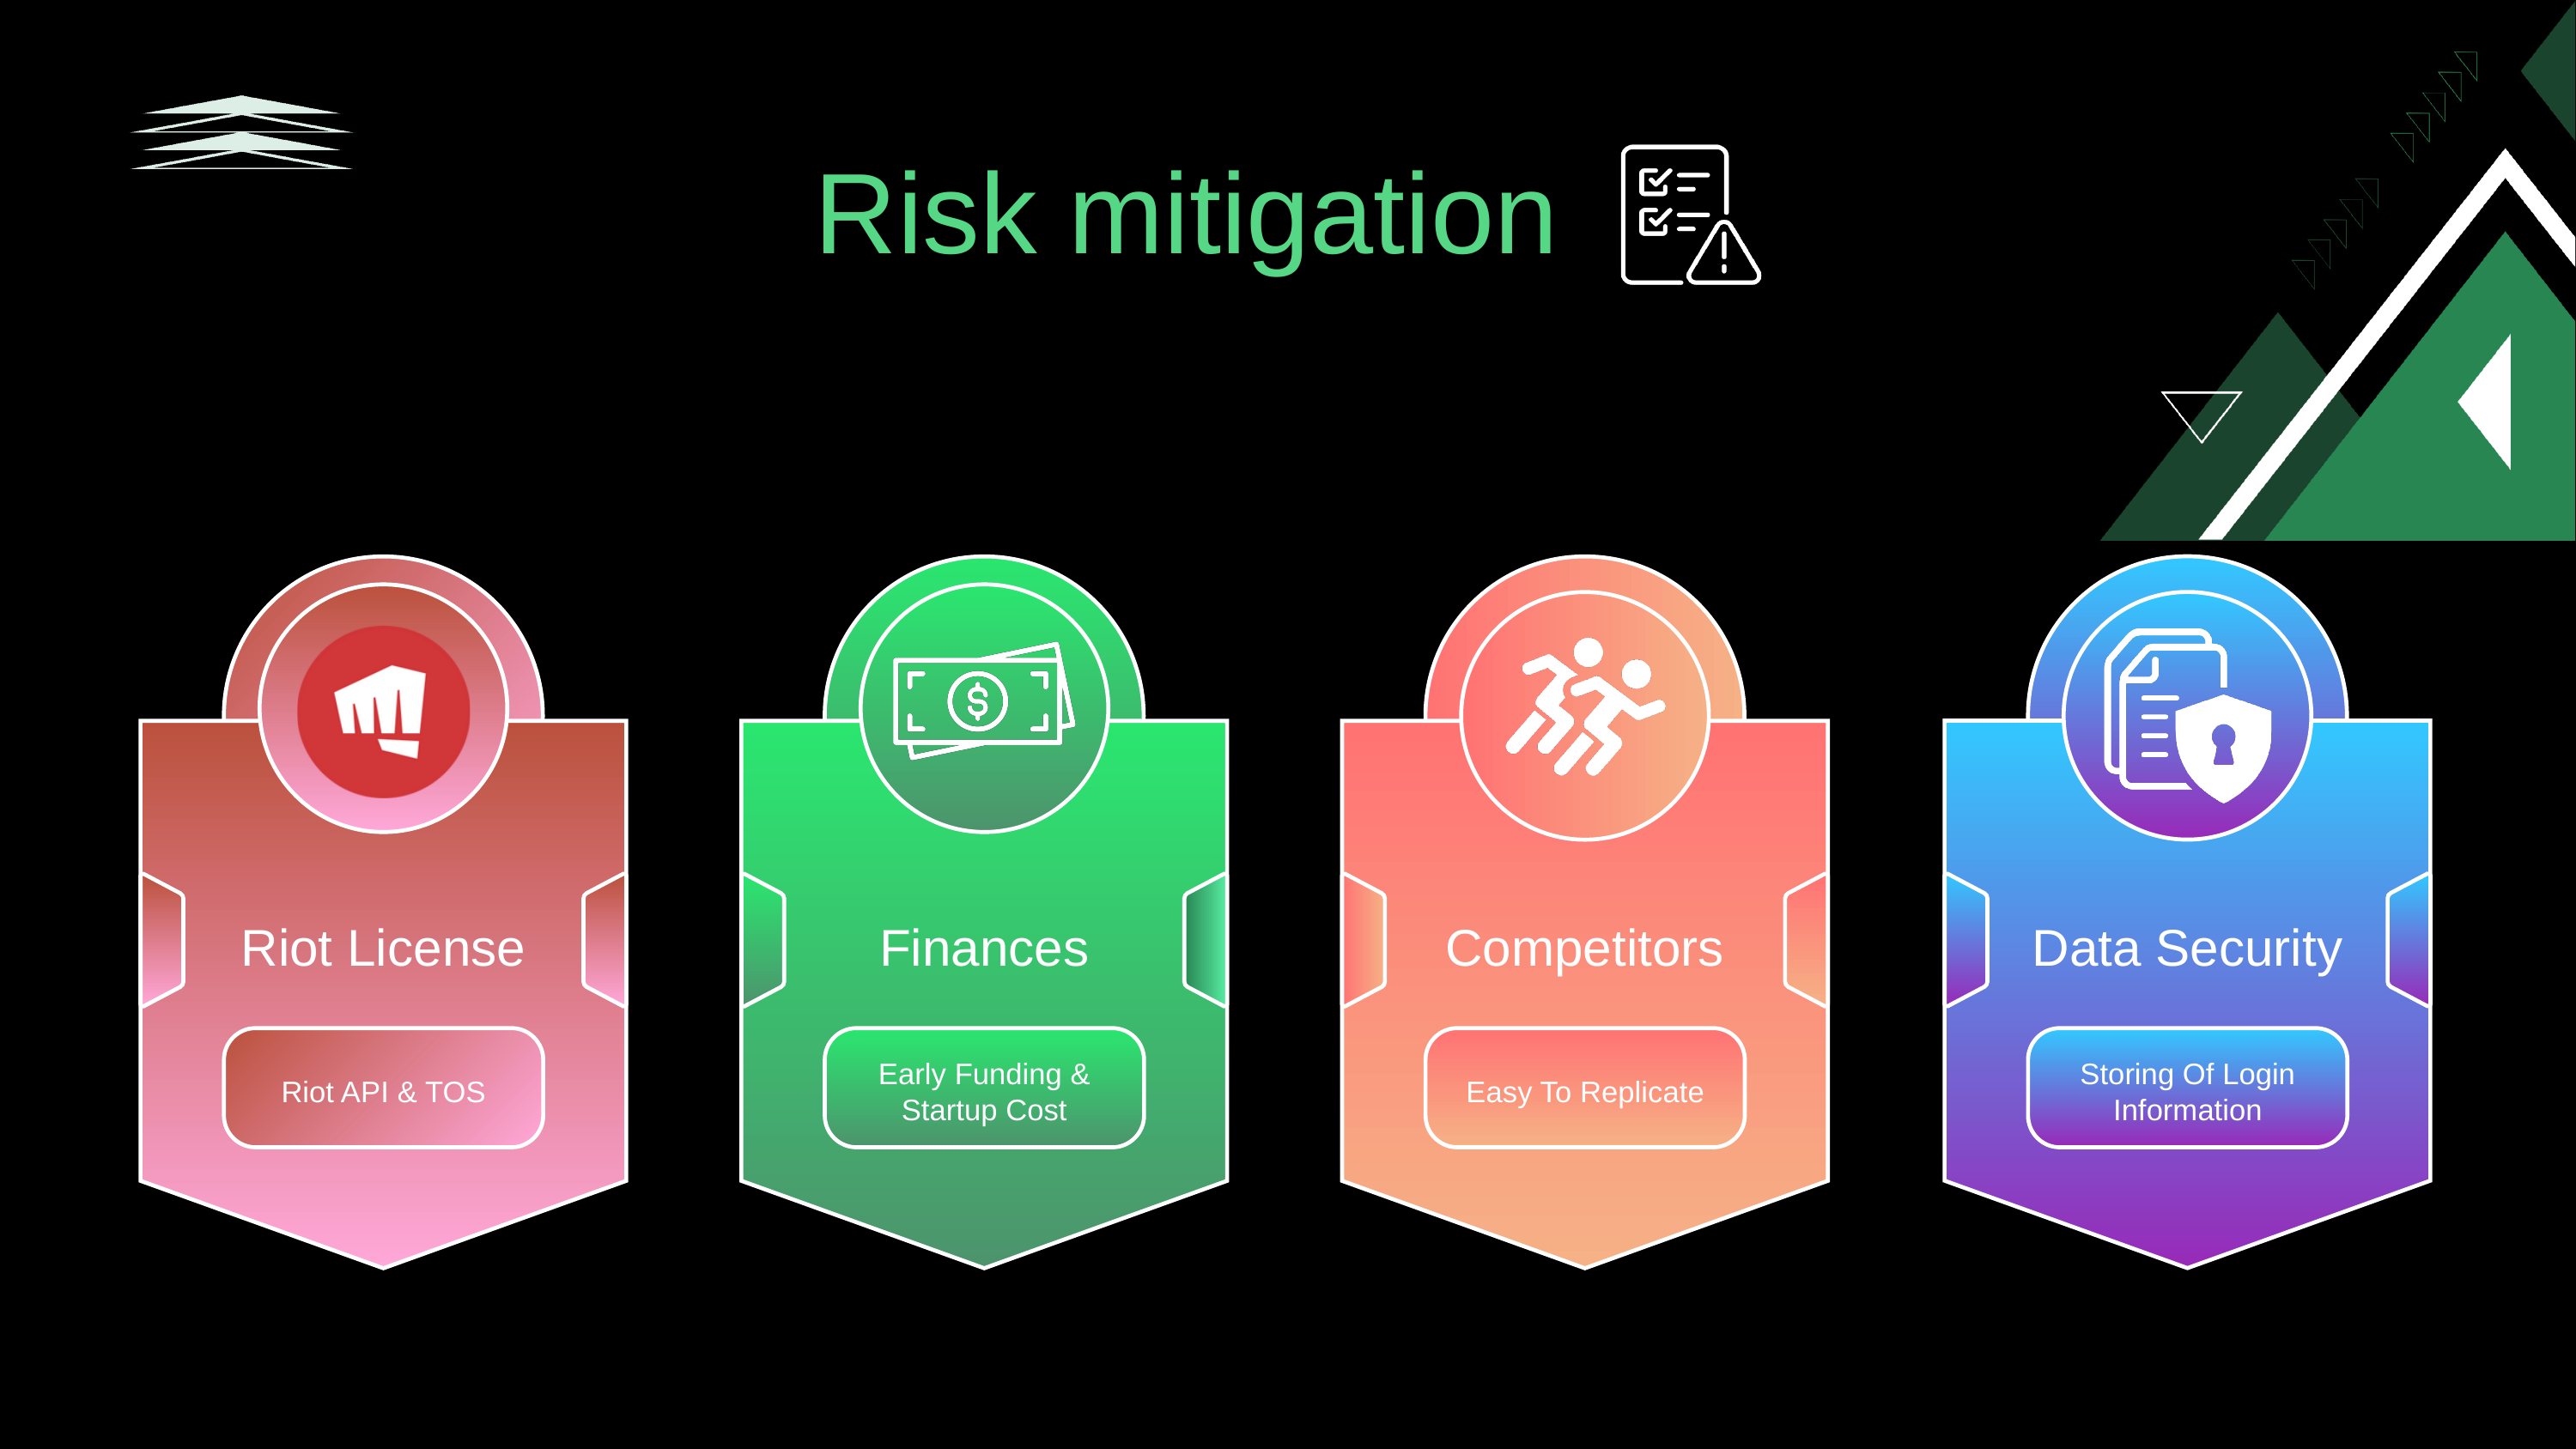

Risk mitigation

Data Security
Riot License
Finances
Competitors

Riot API & TOS

Early Funding & Startup Cost

Easy To Replicate

Storing Of Login Information